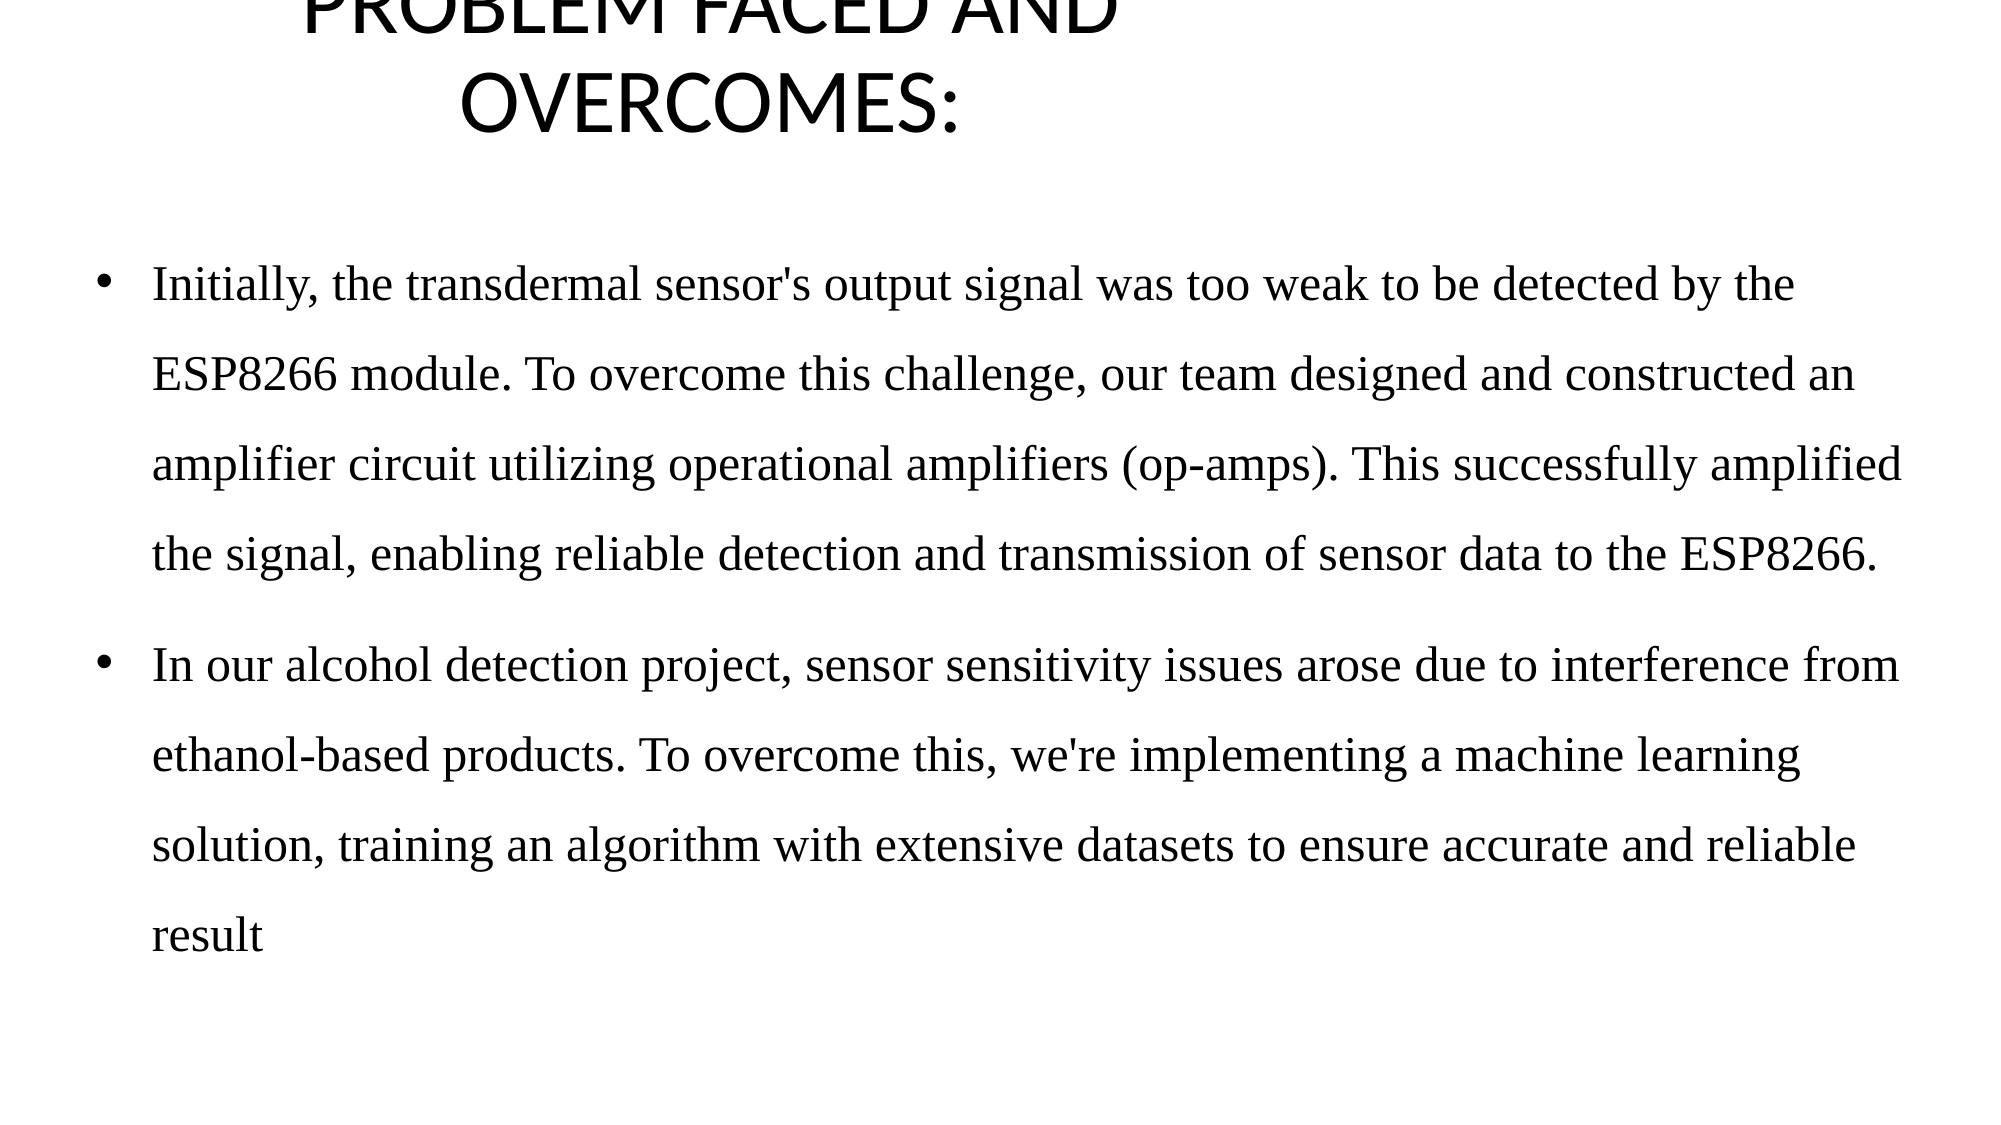

# PROBLEM FACED AND OVERCOMES:
Initially, the transdermal sensor's output signal was too weak to be detected by the ESP8266 module. To overcome this challenge, our team designed and constructed an amplifier circuit utilizing operational amplifiers (op-amps). This successfully amplified the signal, enabling reliable detection and transmission of sensor data to the ESP8266.
In our alcohol detection project, sensor sensitivity issues arose due to interference from ethanol-based products. To overcome this, we're implementing a machine learning solution, training an algorithm with extensive datasets to ensure accurate and reliable result